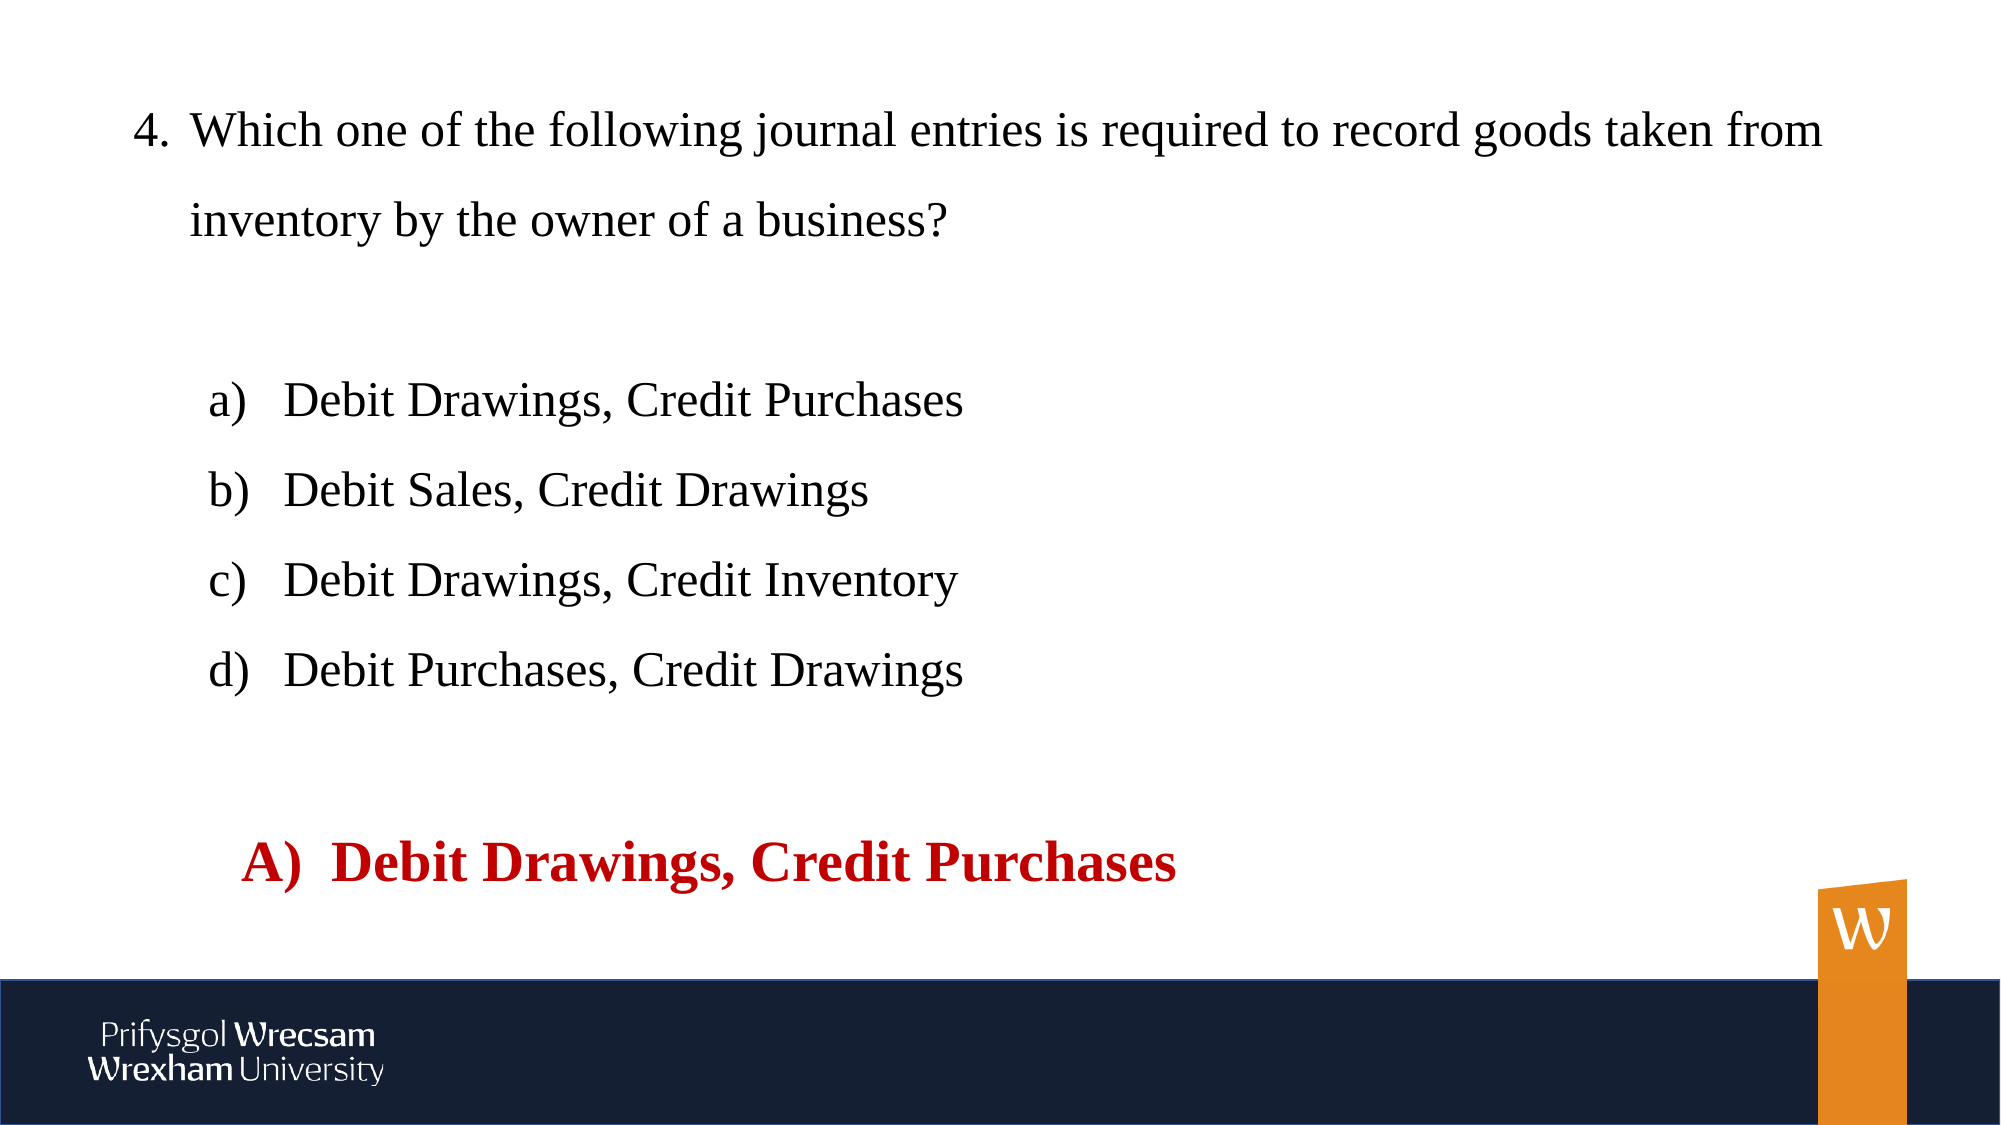

Which one of the following journal entries is required to record goods taken from inventory by the owner of a business?

Debit Drawings, Credit Purchases
Debit Sales, Credit Drawings
Debit Drawings, Credit Inventory
Debit Purchases, Credit Drawings

  Debit Drawings, Credit Purchases